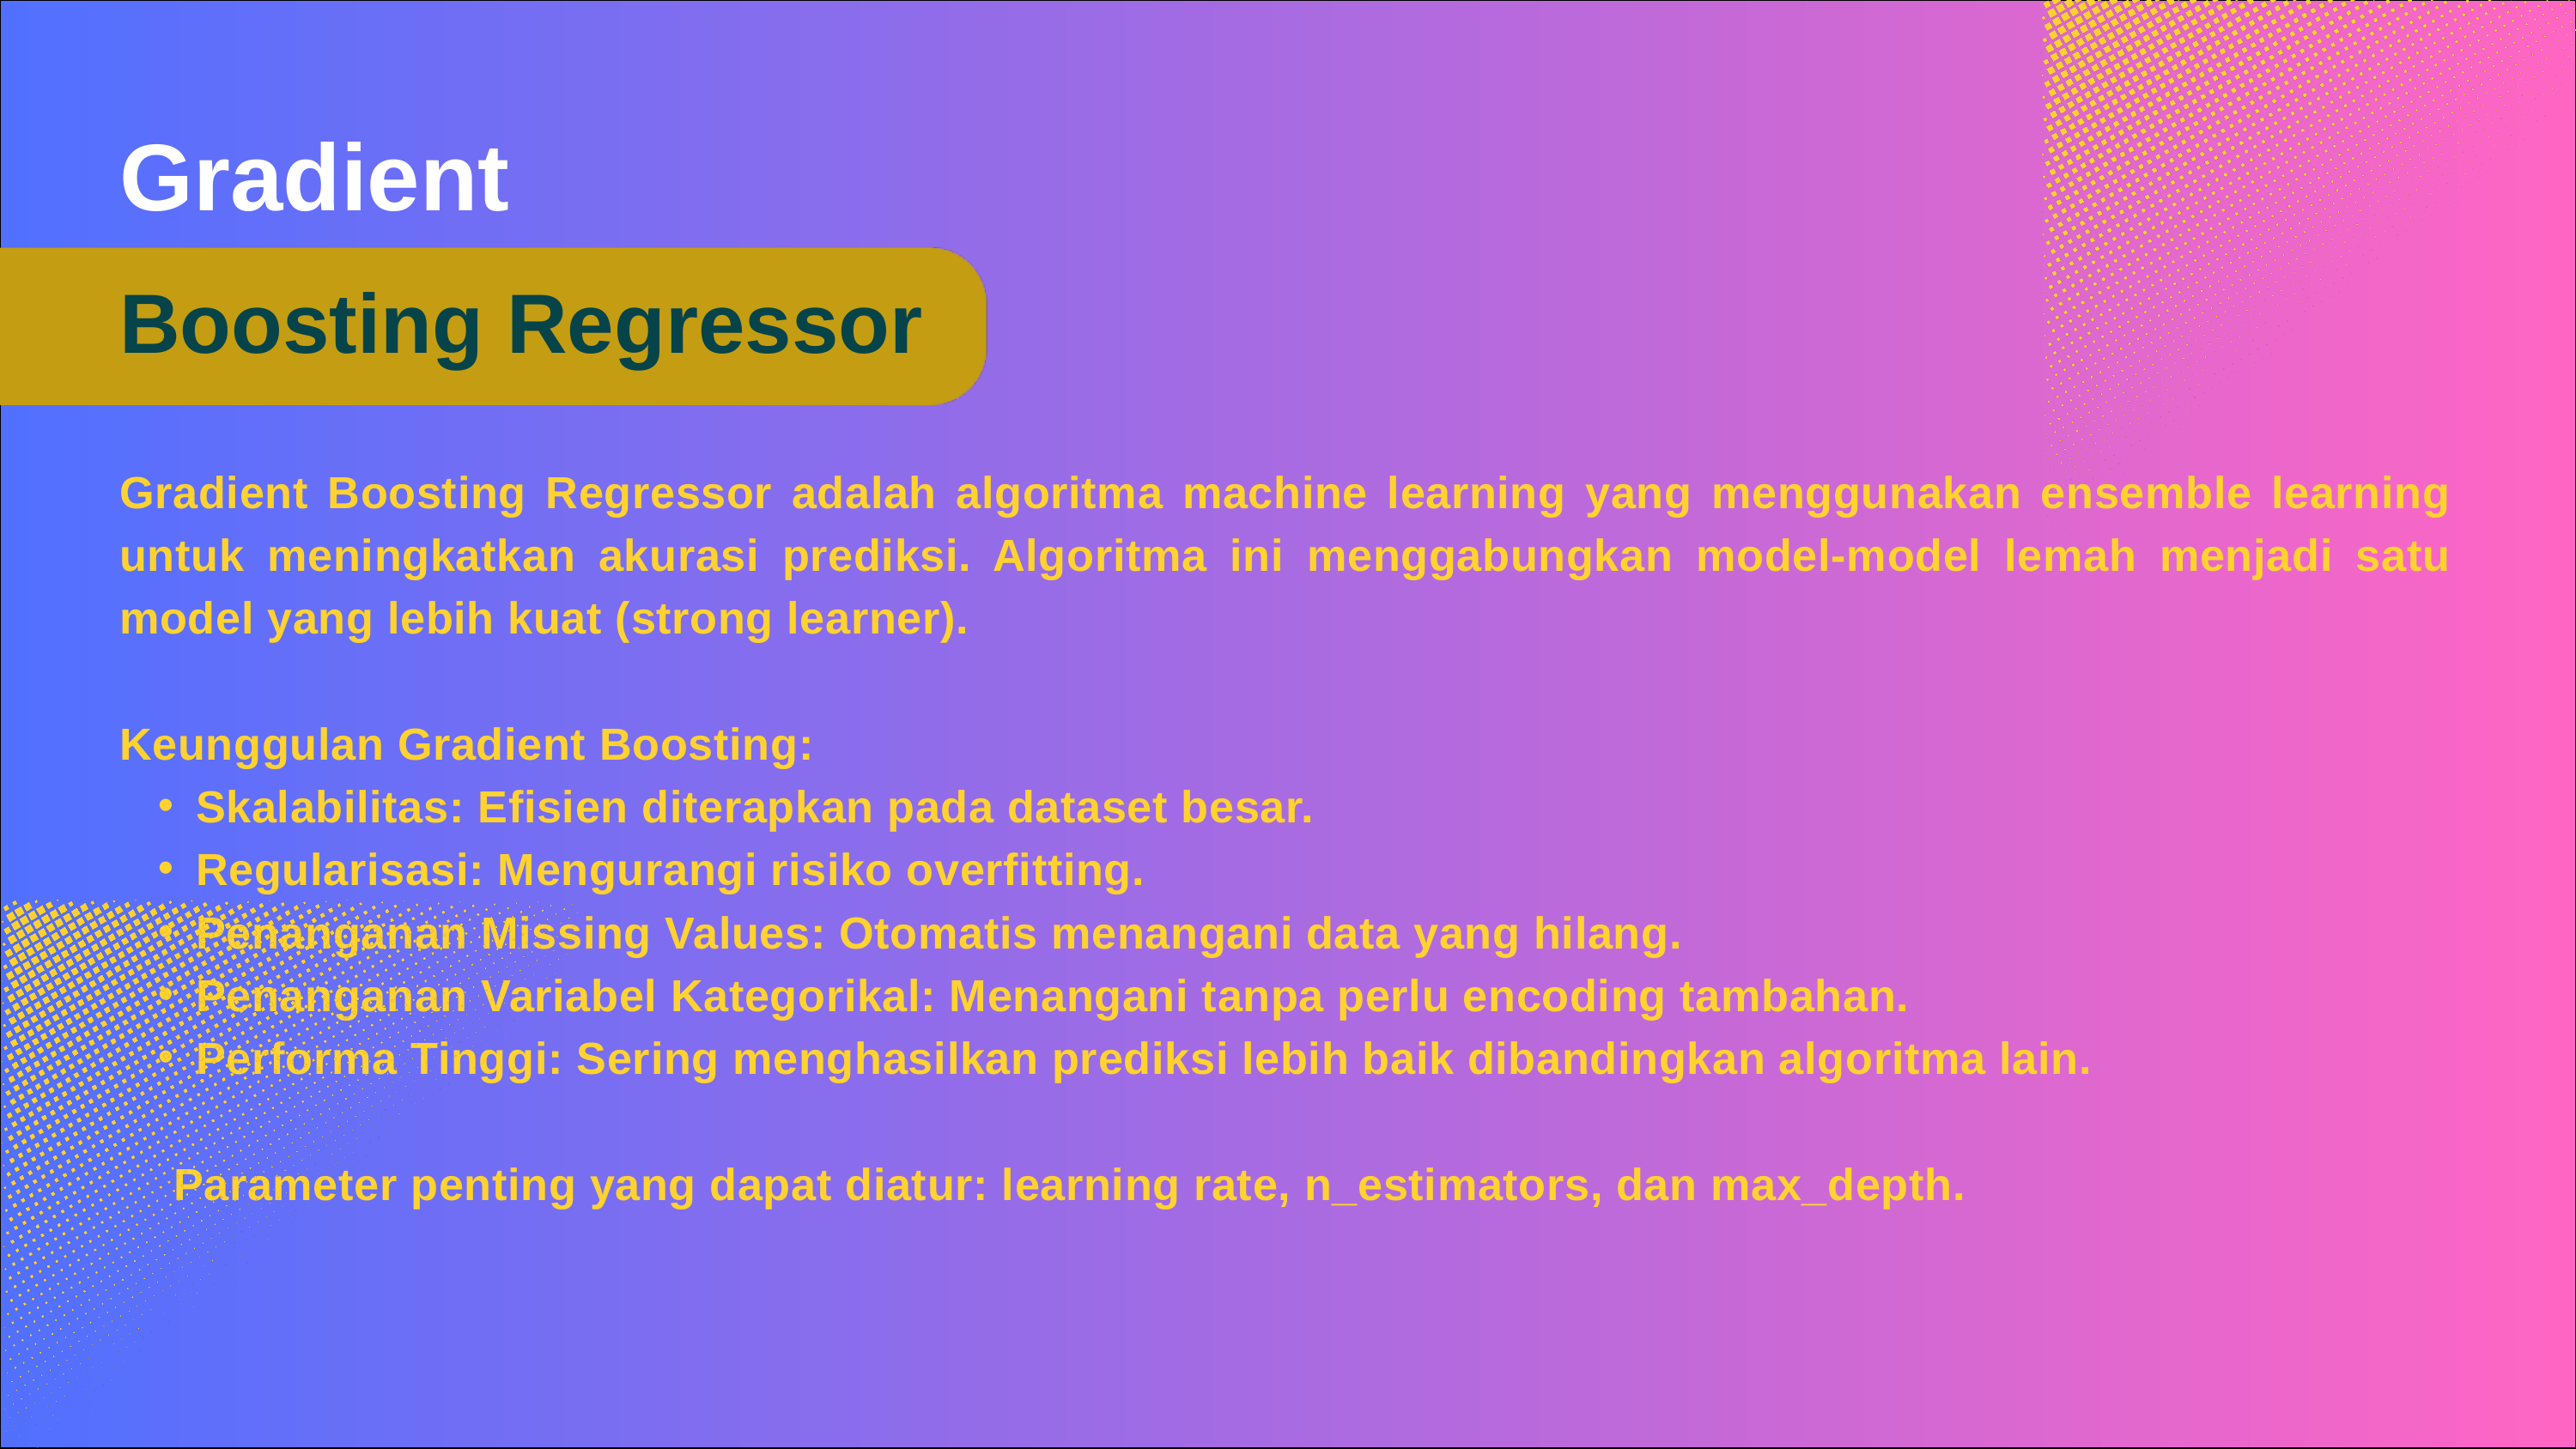

Gradient

Boosting Regressor
Gradient Boosting Regressor adalah algoritma machine learning yang menggunakan ensemble learning untuk meningkatkan akurasi prediksi. Algoritma ini menggabungkan model-model lemah menjadi satu model yang lebih kuat (strong learner).

Keunggulan Gradient Boosting:
Skalabilitas: Efisien diterapkan pada dataset besar.
Regularisasi: Mengurangi risiko overfitting.
Penanganan Missing Values: Otomatis menangani data yang hilang.
Penanganan Variabel Kategorikal: Menangani tanpa perlu encoding tambahan.
Performa Tinggi: Sering menghasilkan prediksi lebih baik dibandingkan algoritma lain.

Parameter penting yang dapat diatur: learning rate, n_estimators, dan max_depth.